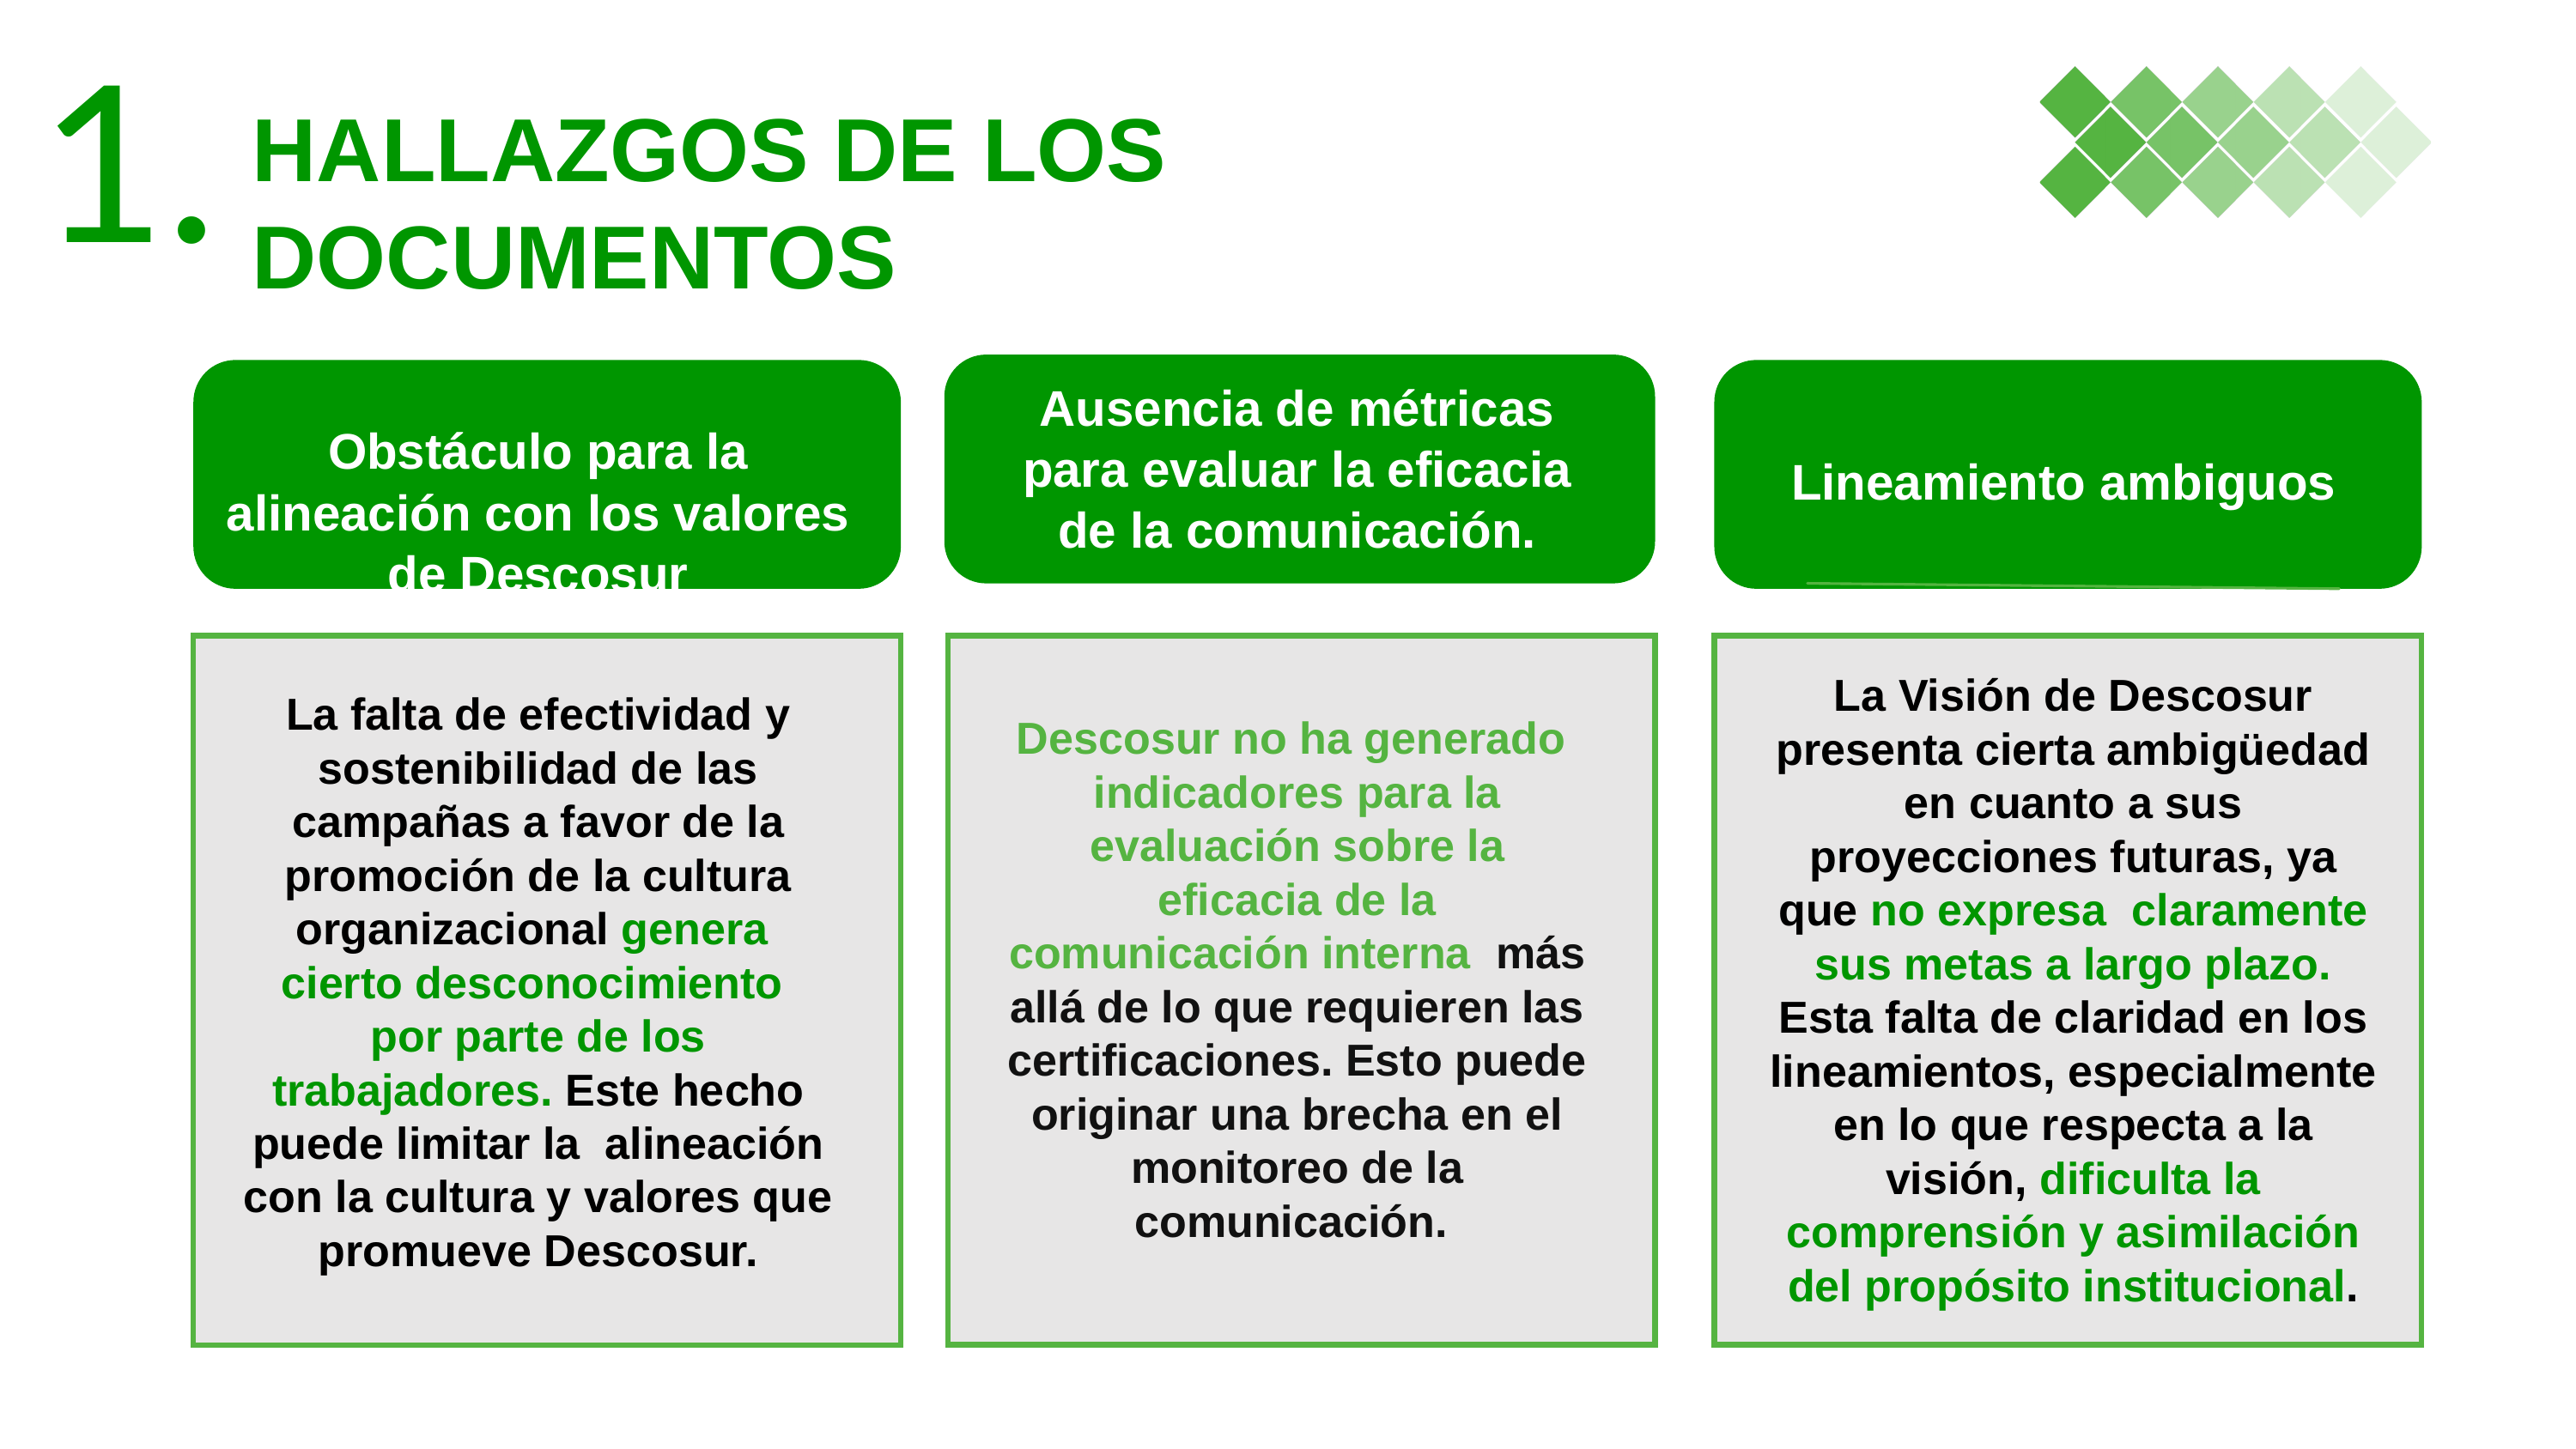

1.

HALLAZGOS DE LOS DOCUMENTOS

Ausencia de métricas para evaluar la eficacia de la comunicación.
Obstáculo para la alineación con los valores de Descosur
Lineamiento ambiguos

La Visión de Descosur presenta cierta ambigüedad en cuanto a sus proyecciones futuras, ya que no expresa  claramente sus metas a largo plazo. Esta falta de claridad en los lineamientos, especialmente en lo que respecta a la visión, dificulta la comprensión y asimilación del propósito institucional.
La falta de efectividad y sostenibilidad de las campañas a favor de la promoción de la cultura organizacional genera
cierto desconocimiento  por parte de los trabajadores. Este hecho puede limitar la  alineación con la cultura y valores que promueve Descosur.
Descosur no ha generado  indicadores para la evaluación sobre la eficacia de la comunicación interna  más allá de lo que requieren las certificaciones. Esto puede originar una brecha en el monitoreo de la comunicación.